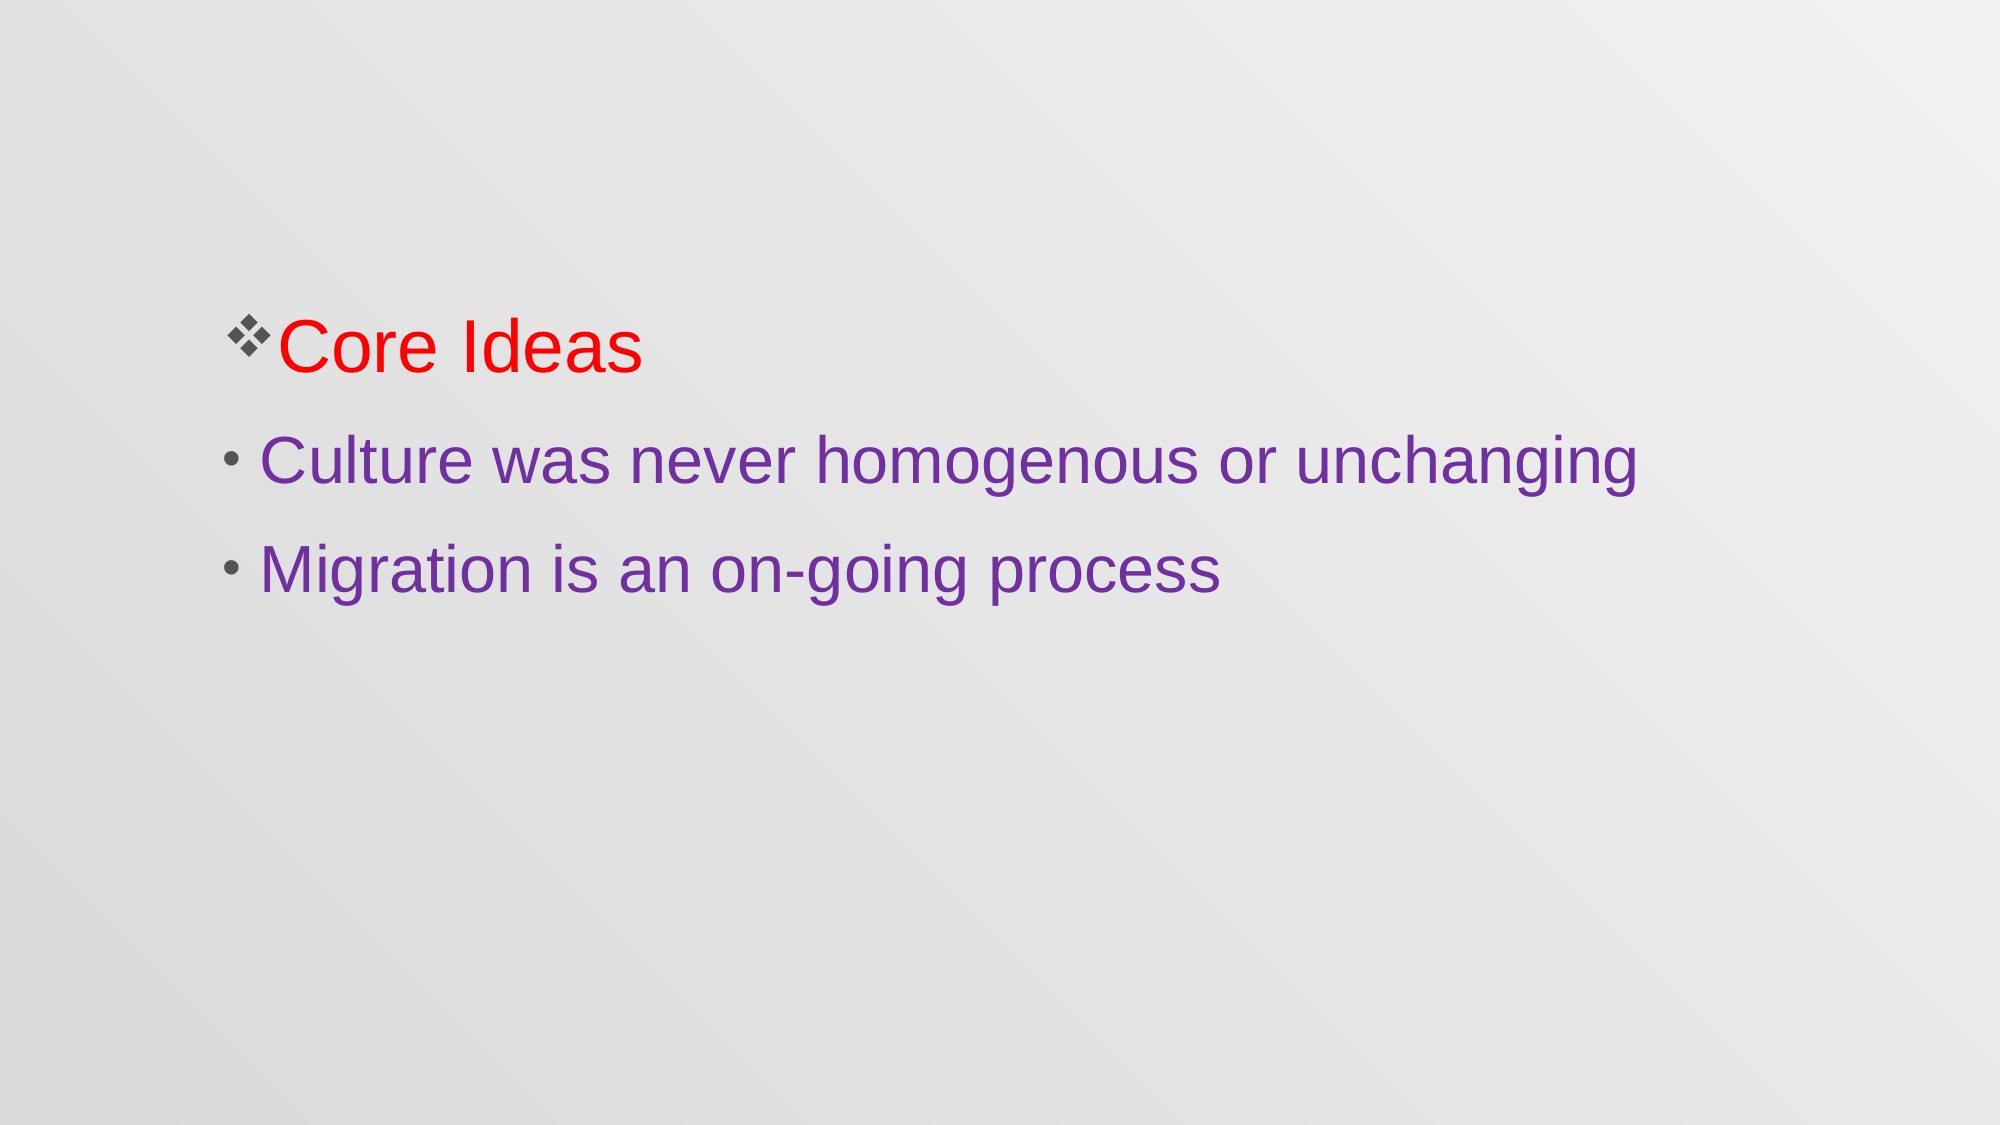

#
Core Ideas
Culture was never homogenous or unchanging
Migration is an on-going process